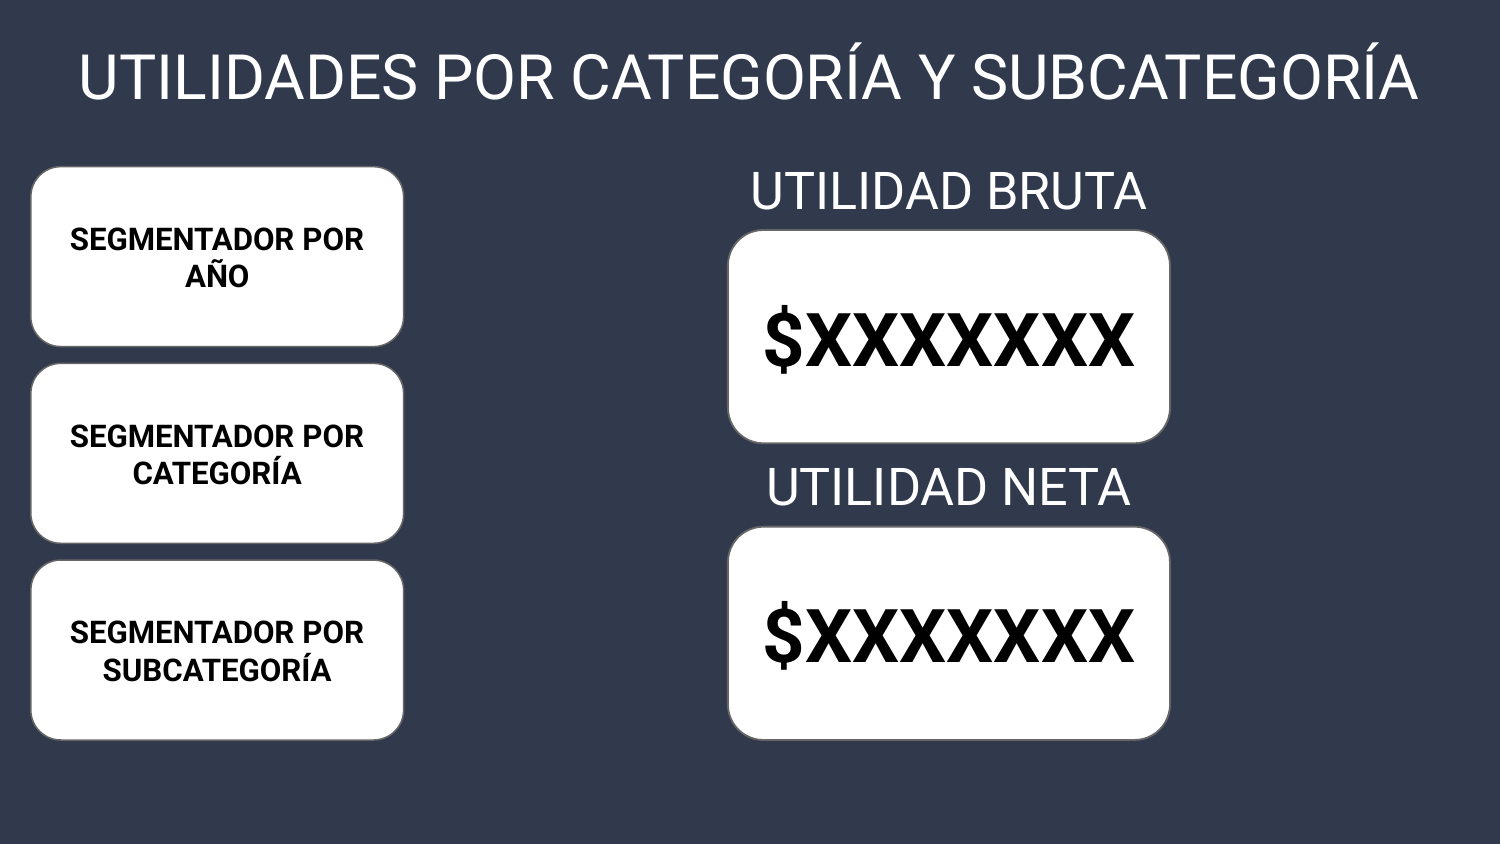

UTILIDADES POR CATEGORÍA Y SUBCATEGORÍA
UTILIDAD BRUTA

SEGMENTADOR POR AÑO

$XXXXXXX

SEGMENTADOR POR CATEGORÍA
UTILIDAD NETA

$XXXXXXX

SEGMENTADOR POR SUBCATEGORÍA